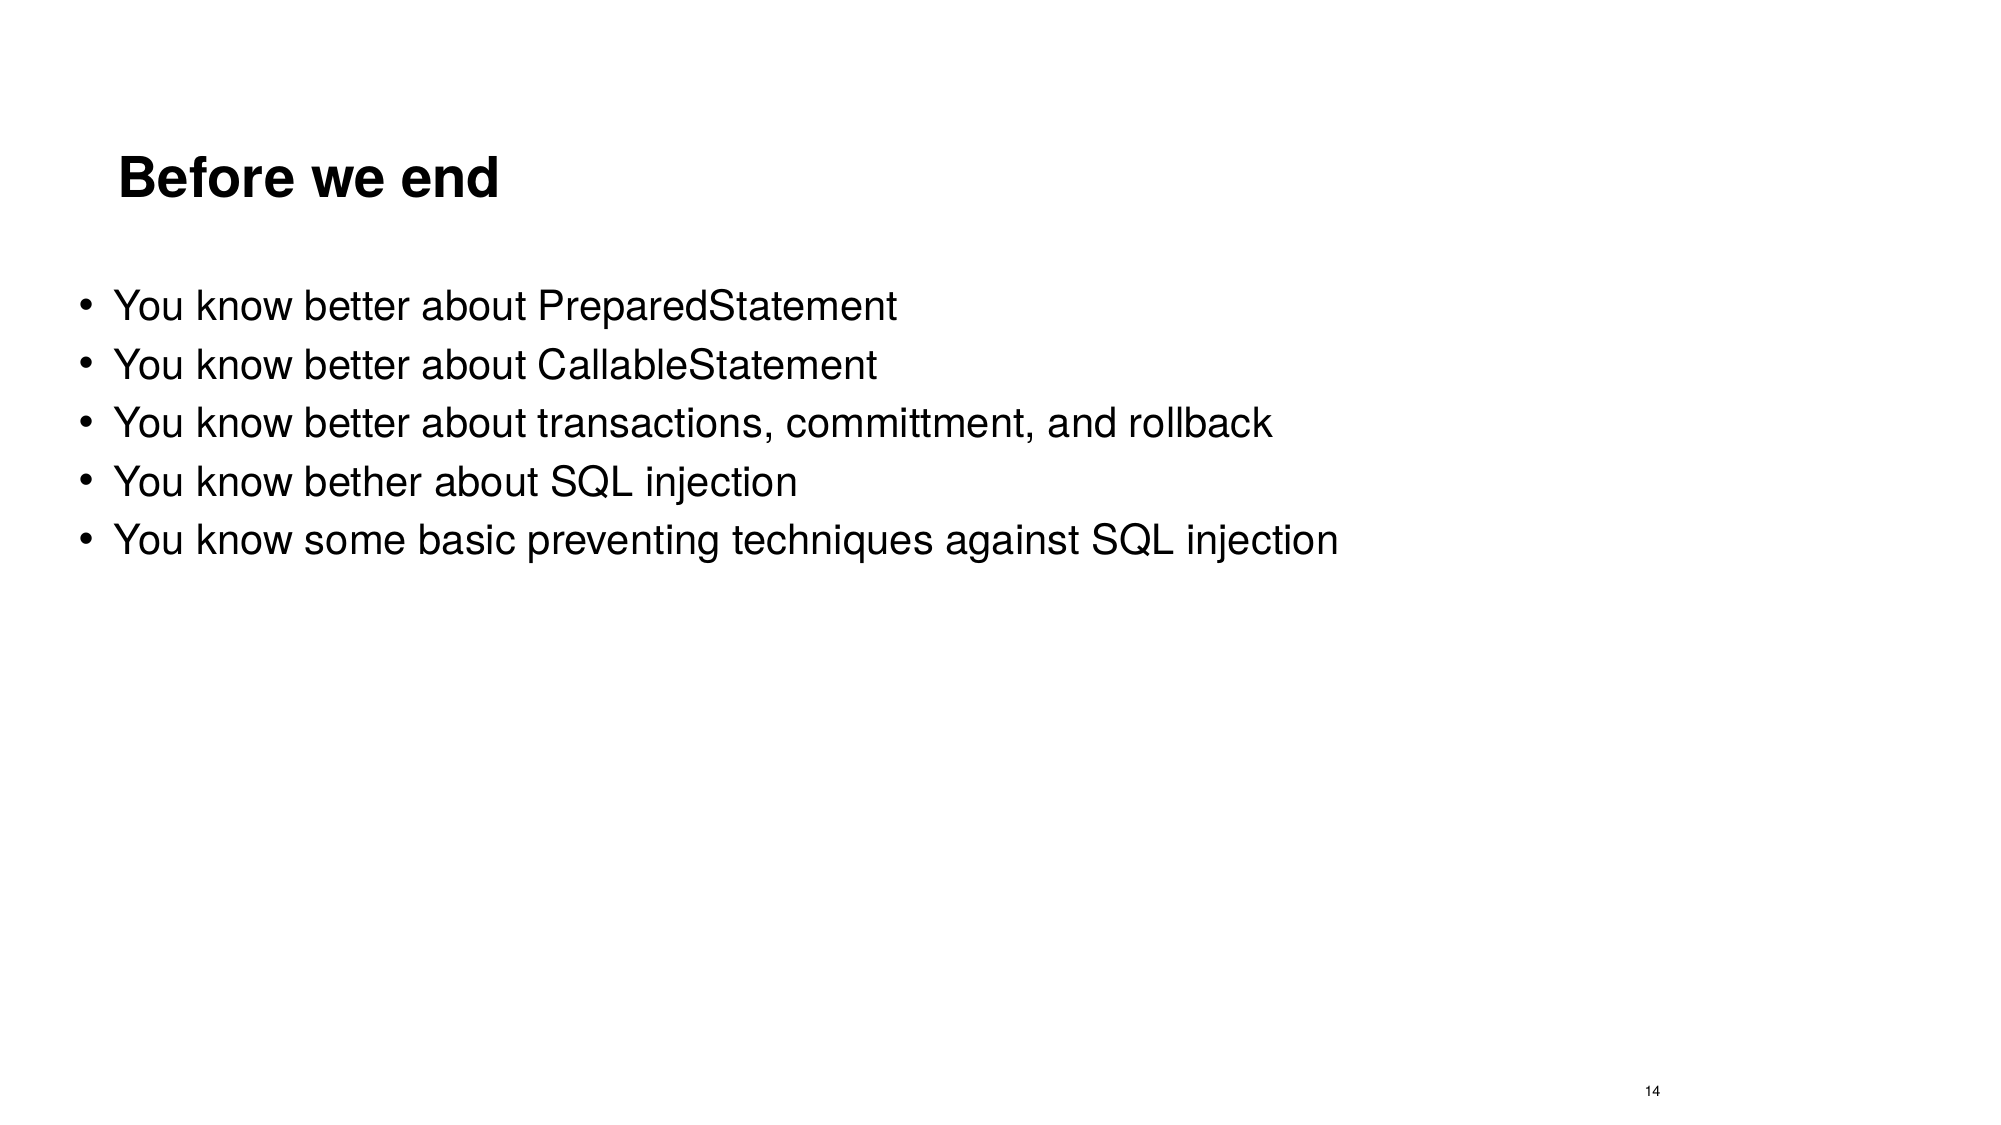

# Before we end
You know better about PreparedStatement
You know better about CallableStatement
You know better about transactions, committment, and rollback
You know bether about SQL injection
You know some basic preventing techniques against SQL injection

14
23.08.2019
DB1100 Databaser 1 – Tomas Sandnes